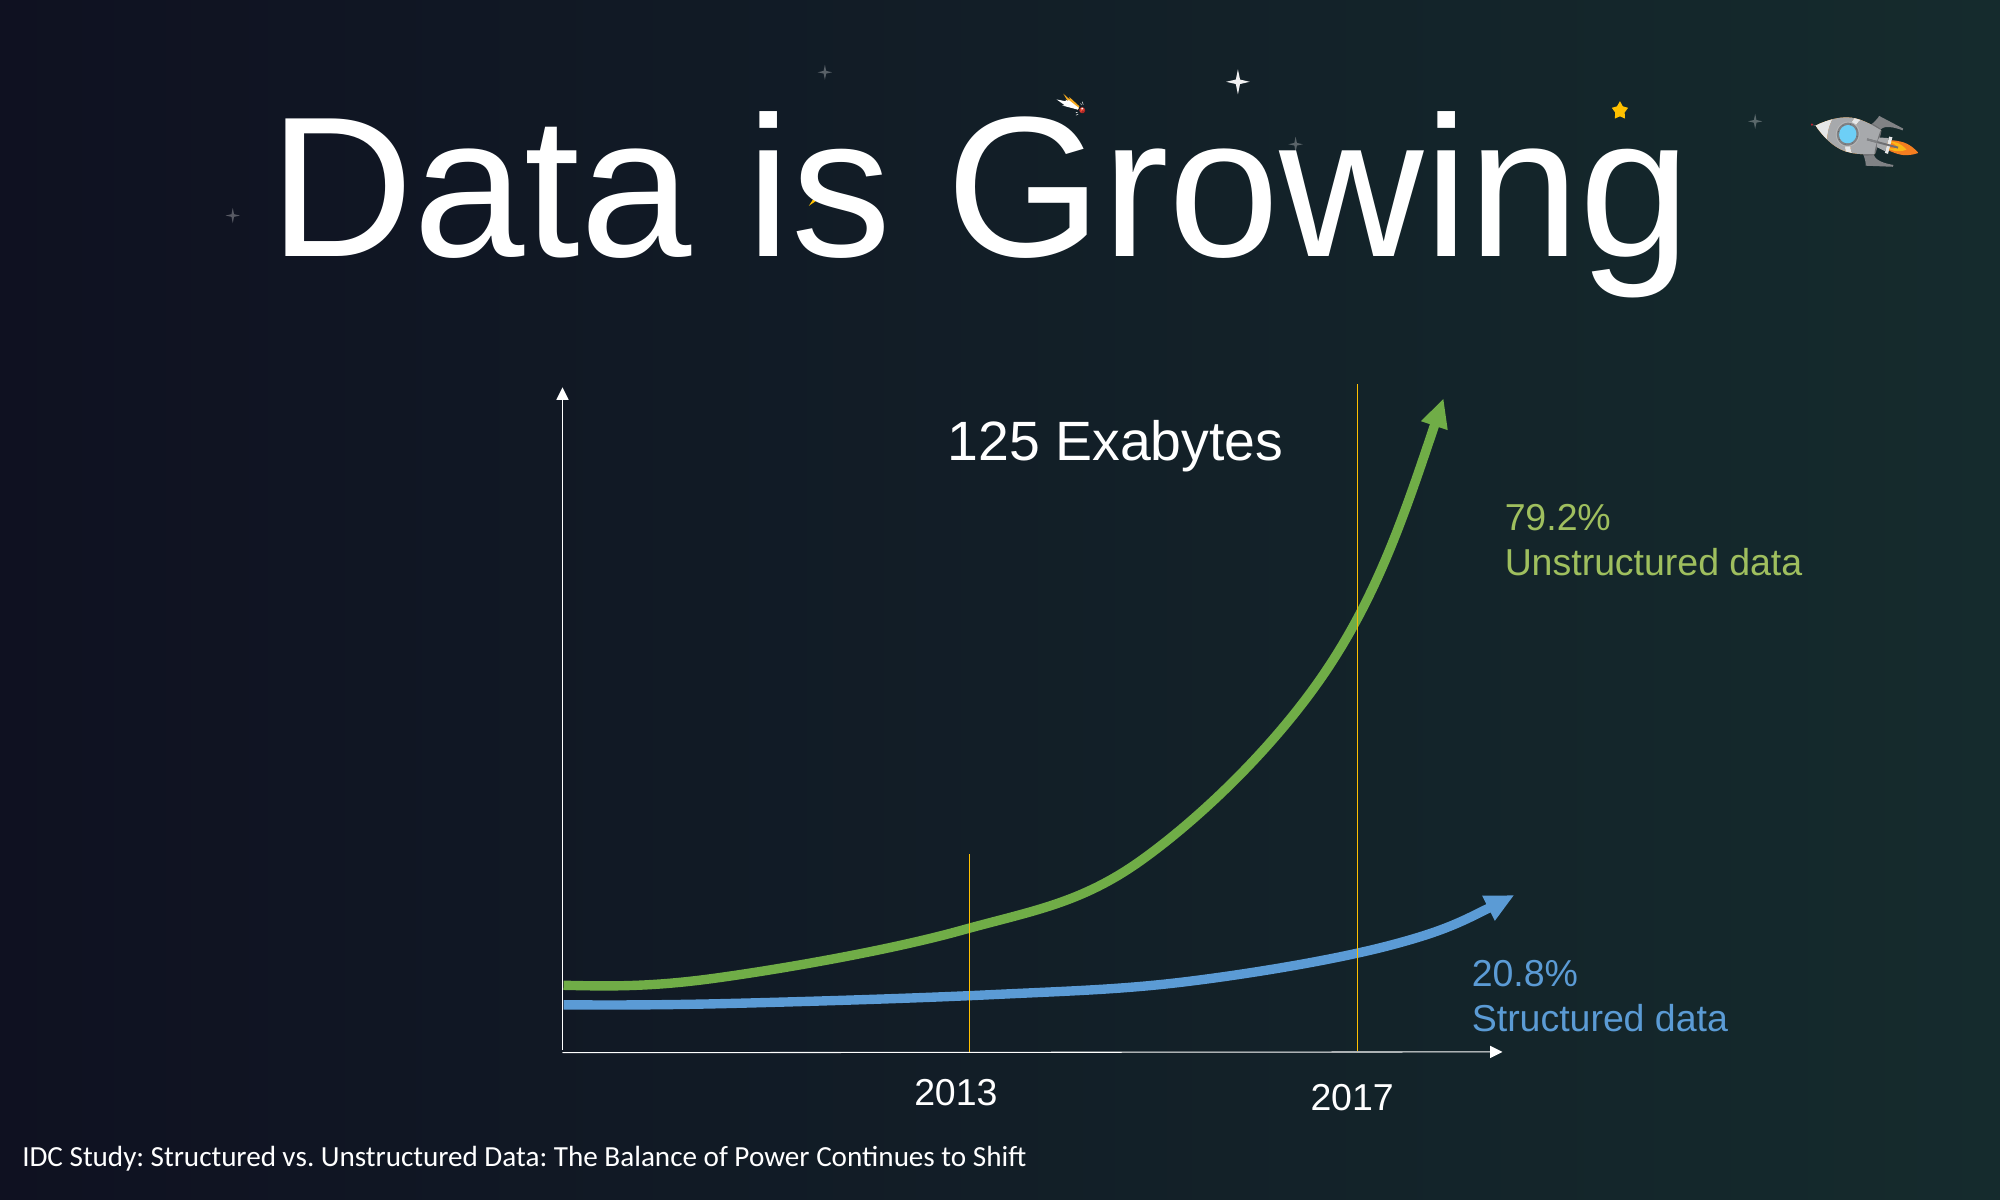

Data is Growing

125 Exabytes
79.2%
Unstructured data
20.8%
Structured data
2013
2017
IDC Study: Structured vs. Unstructured Data: The Balance of Power Continues to Shift